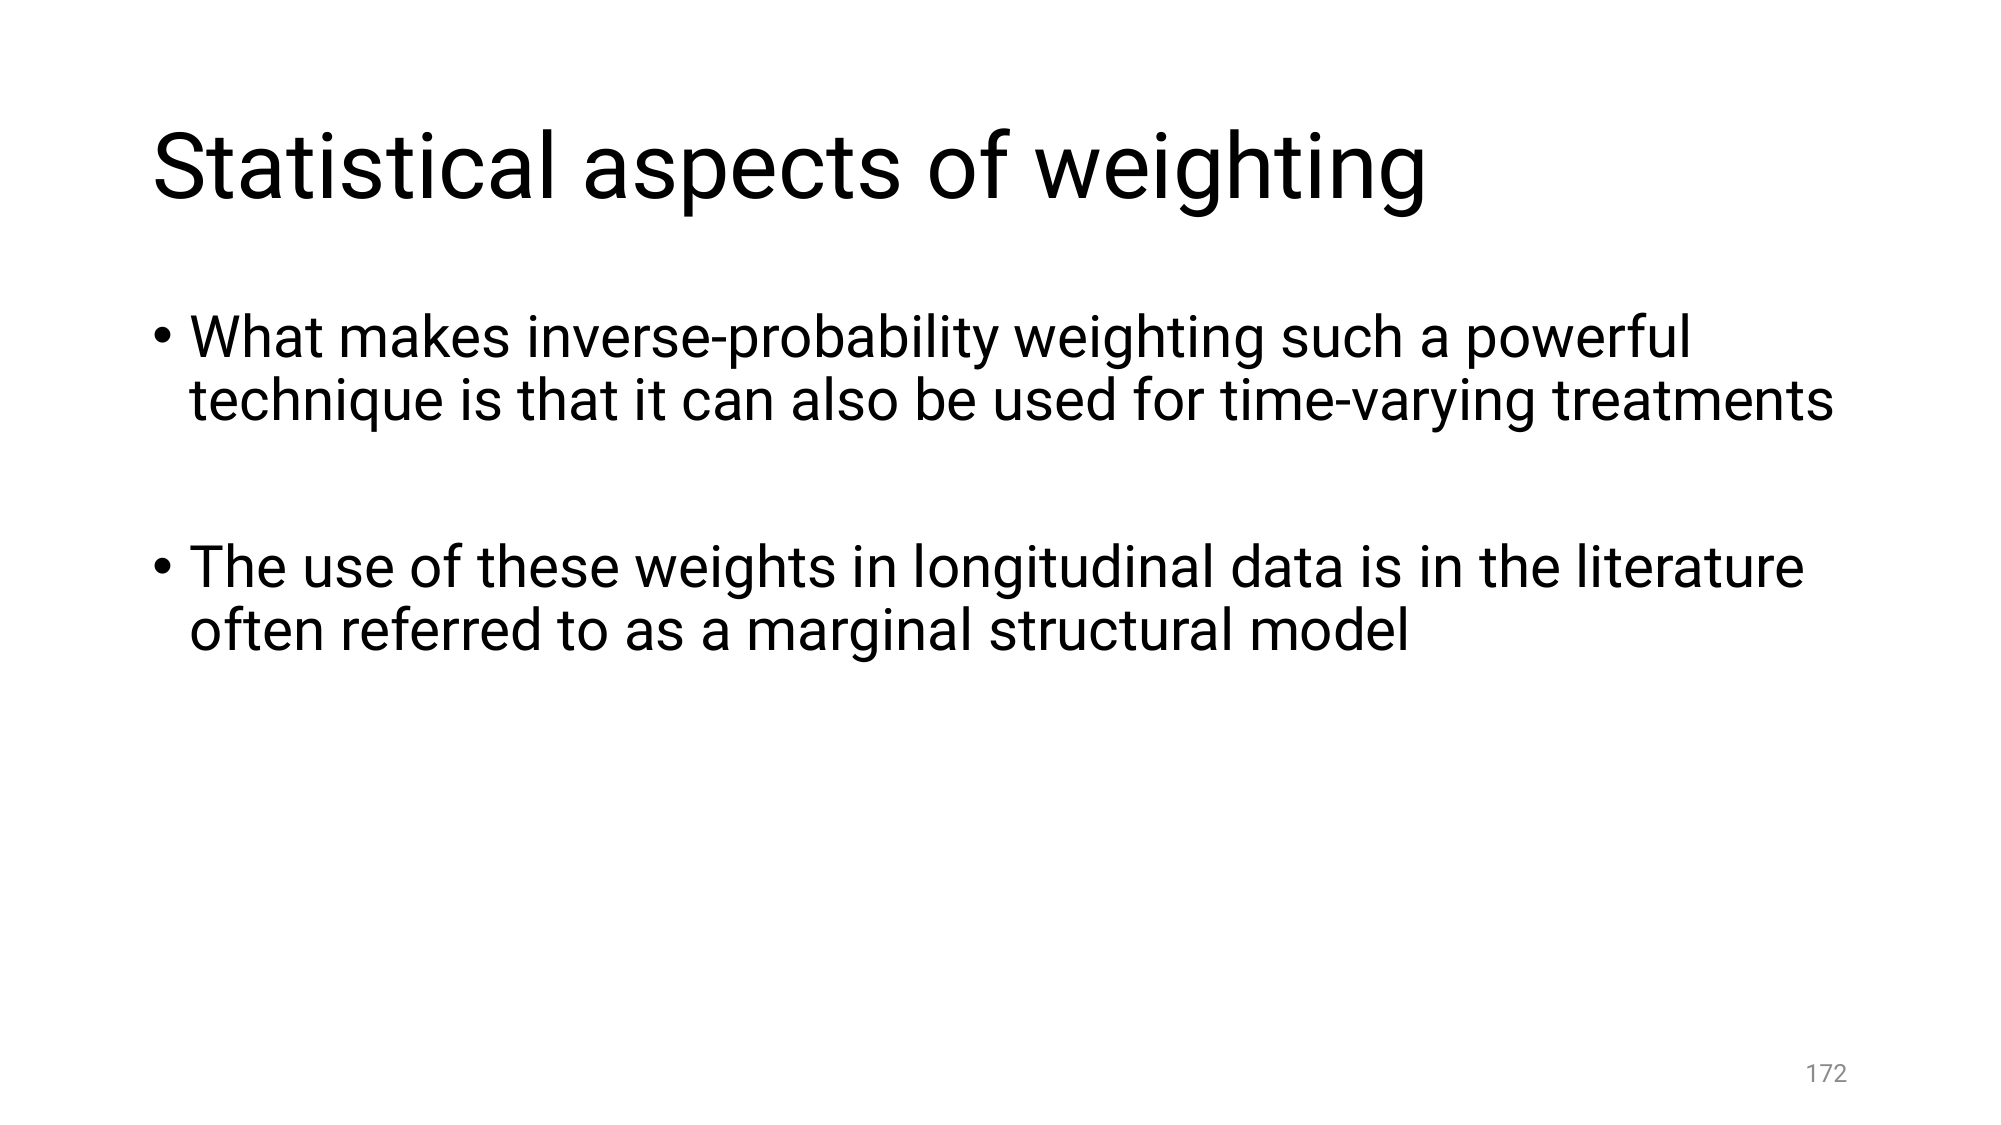

# Statistical aspects of weighting
What makes inverse-probability weighting such a powerful technique is that it can also be used for time-varying treatments

The use of these weights in longitudinal data is in the literature often referred to as a marginal structural model
172